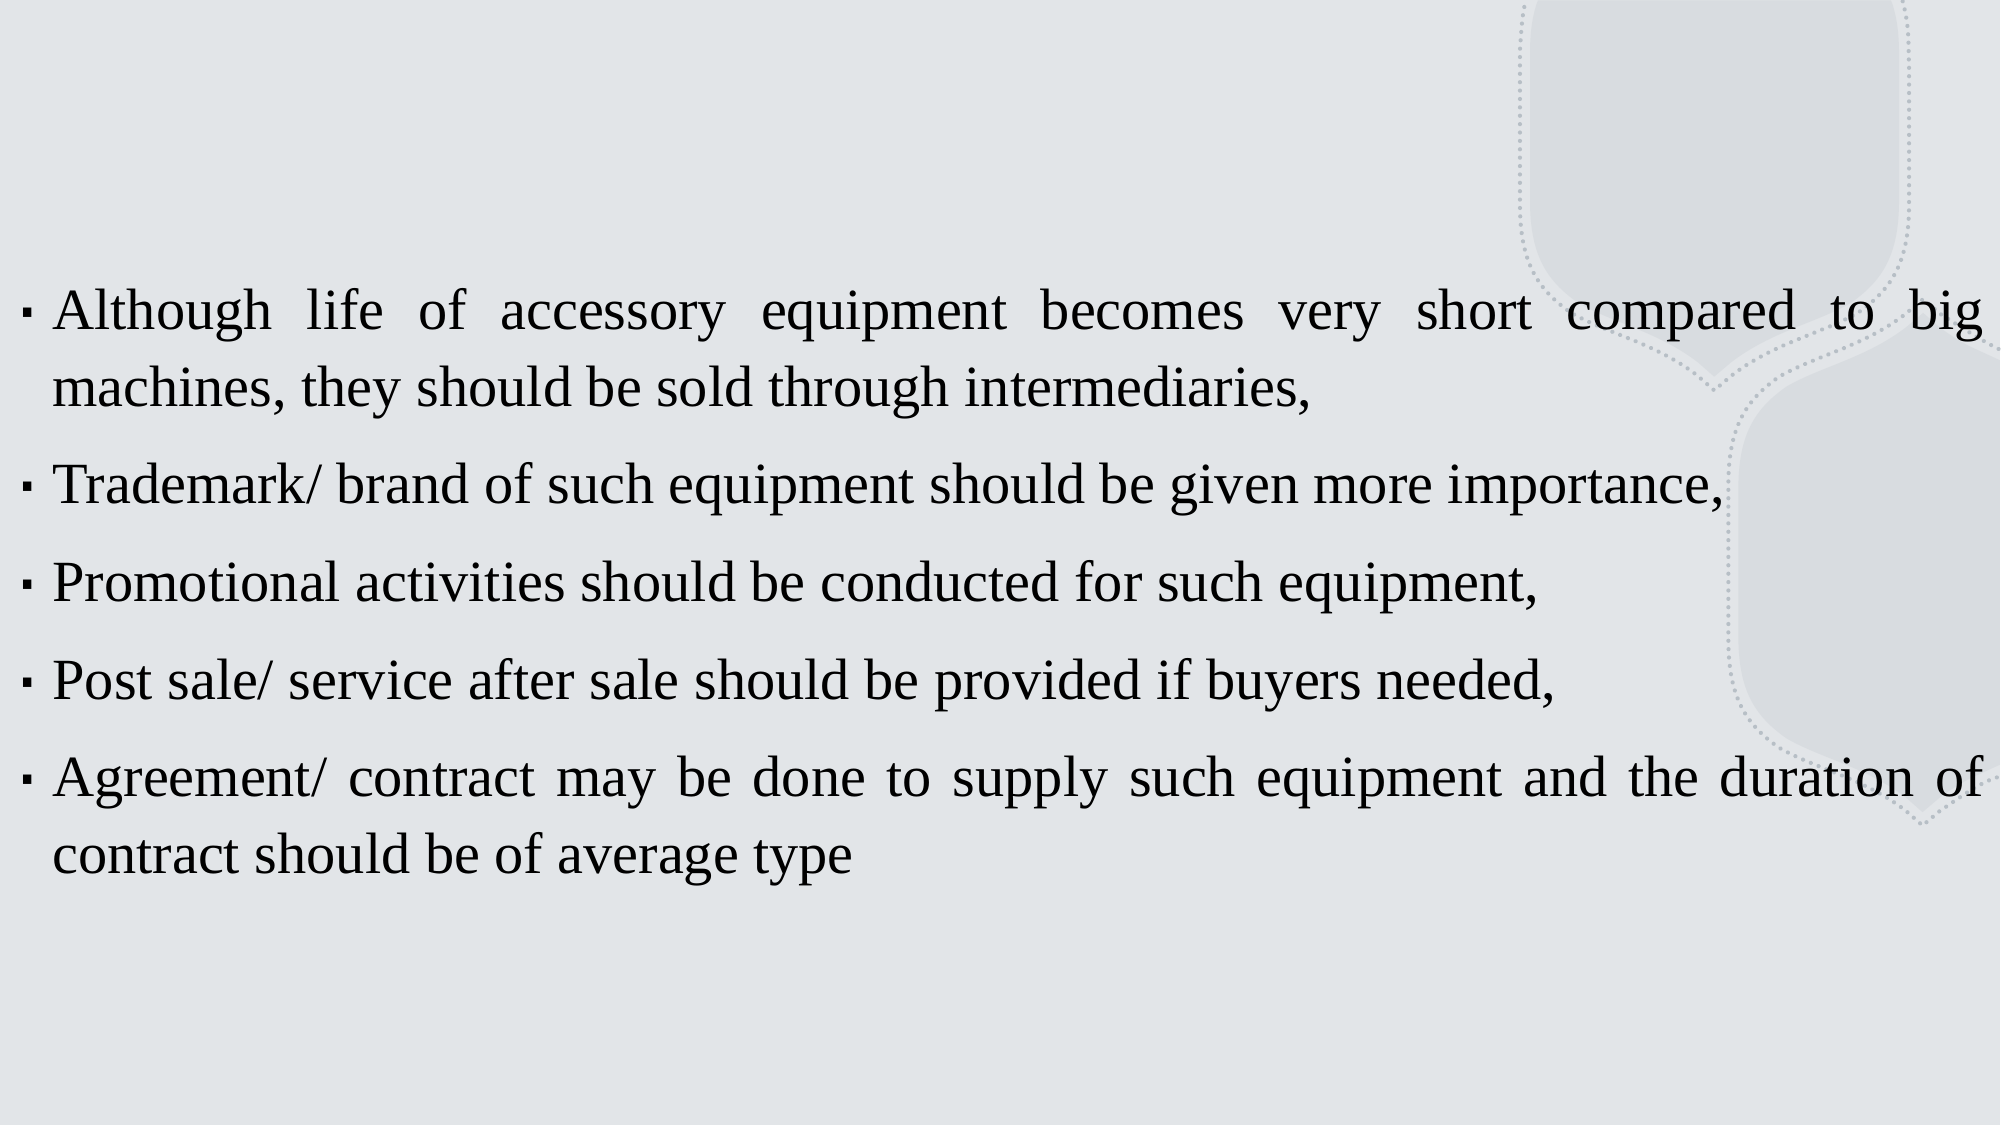

Although life of accessory equipment becomes very short compared to big machines, they should be sold through intermediaries,
Trademark/ brand of such equipment should be given more importance,
Promotional activities should be conducted for such equipment,
Post sale/ service after sale should be provided if buyers needed,
Agreement/ contract may be done to supply such equipment and the duration of contract should be of average type